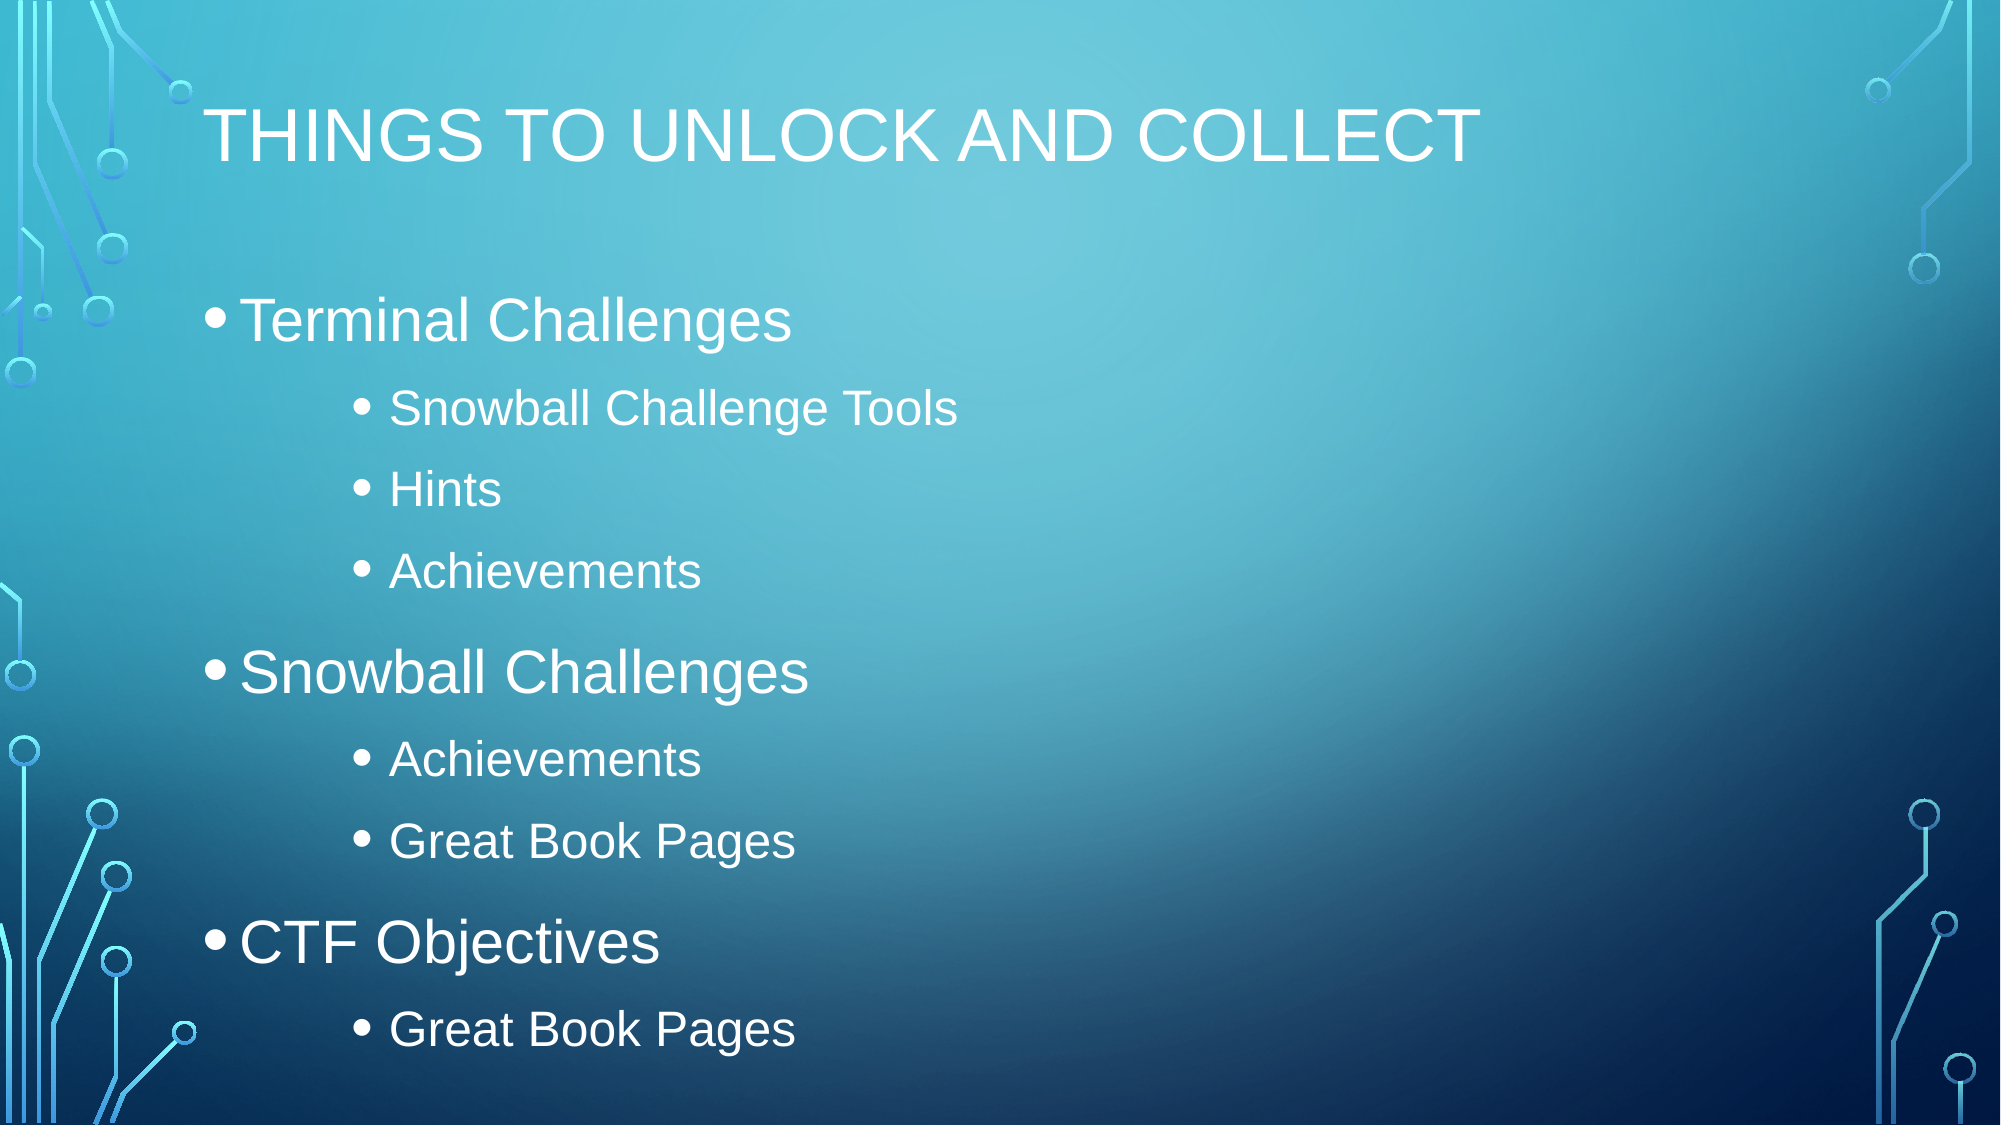

# Things to Unlock and Collect
Terminal Challenges
Snowball Challenge Tools
Hints
Achievements
Snowball Challenges
Achievements
Great Book Pages
CTF Objectives
Great Book Pages